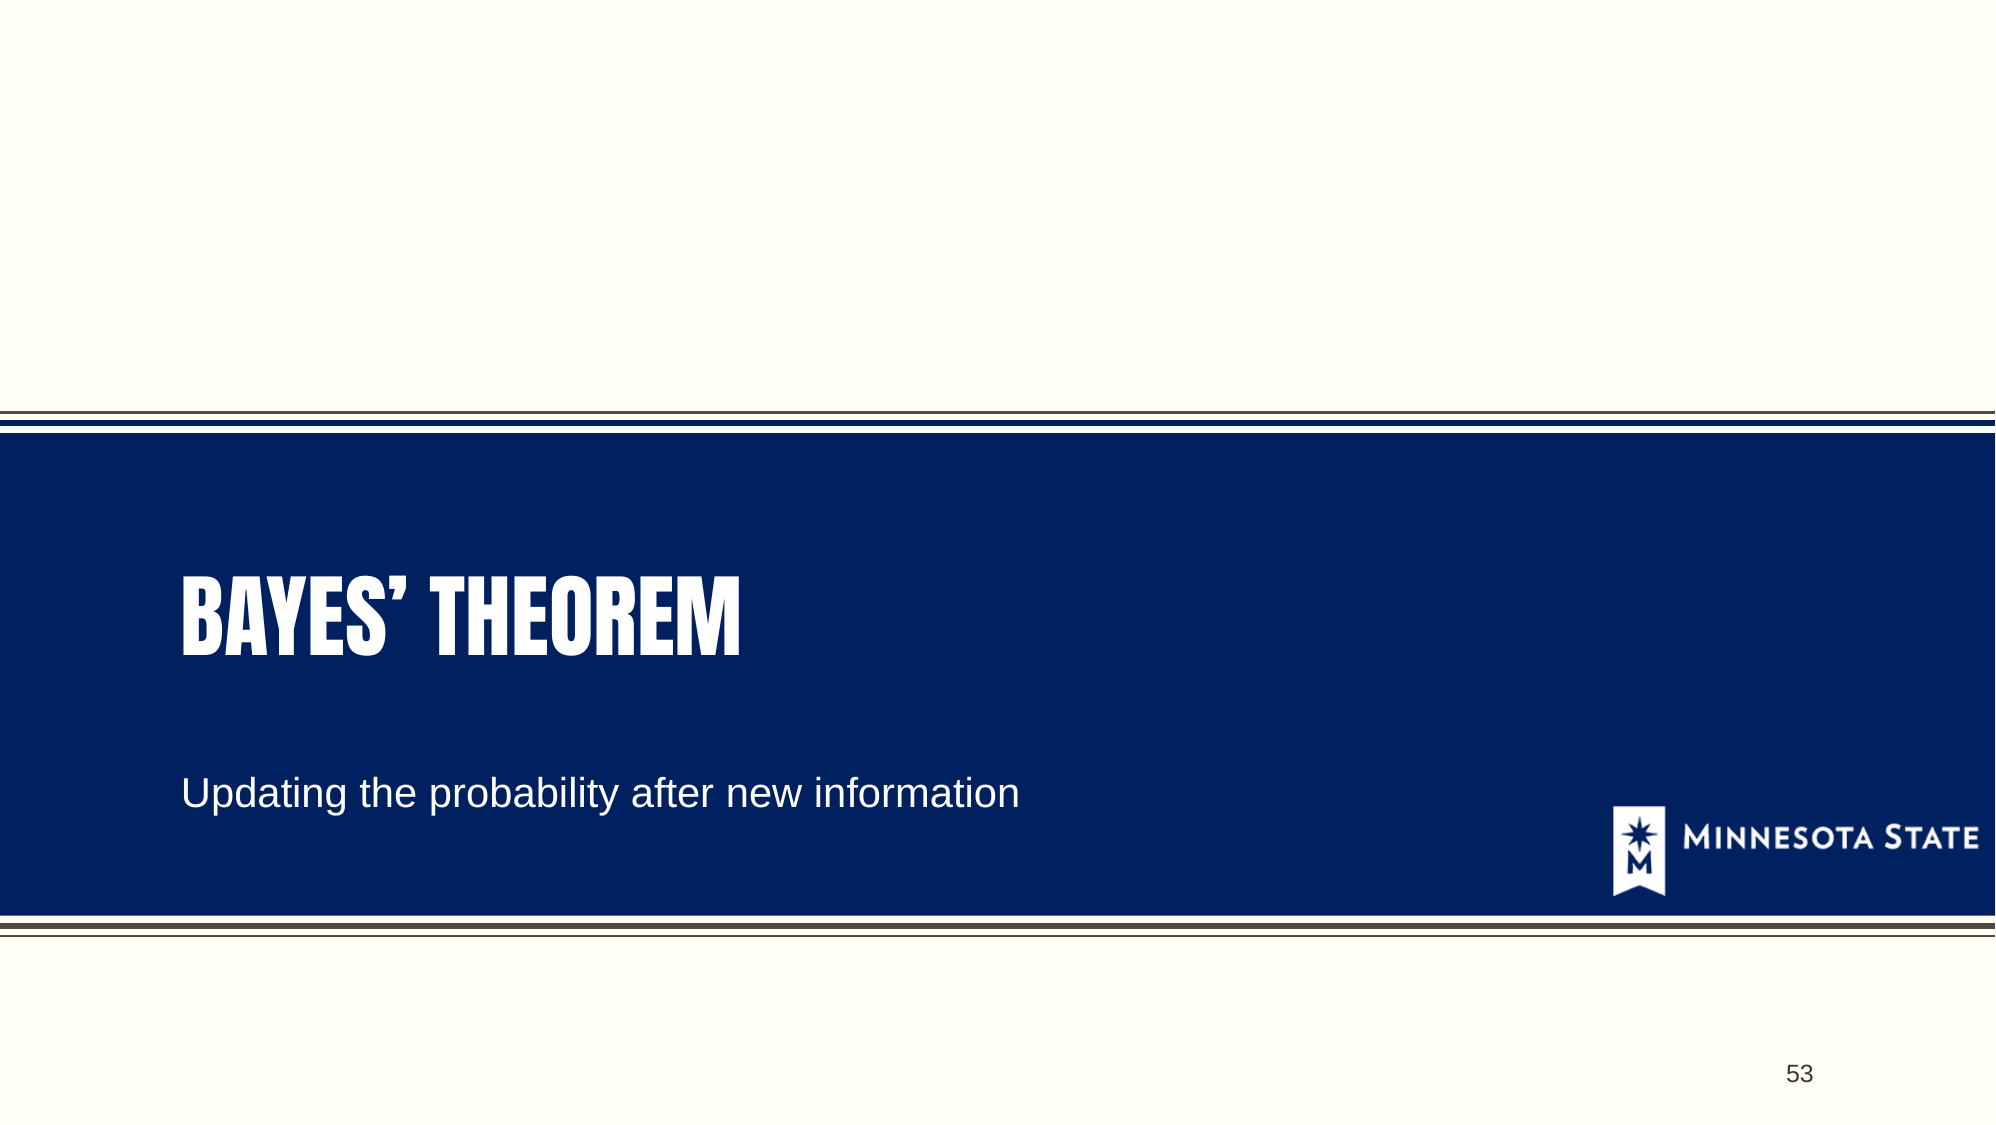

# Bayes’ Theorem
Updating the probability after new information
53